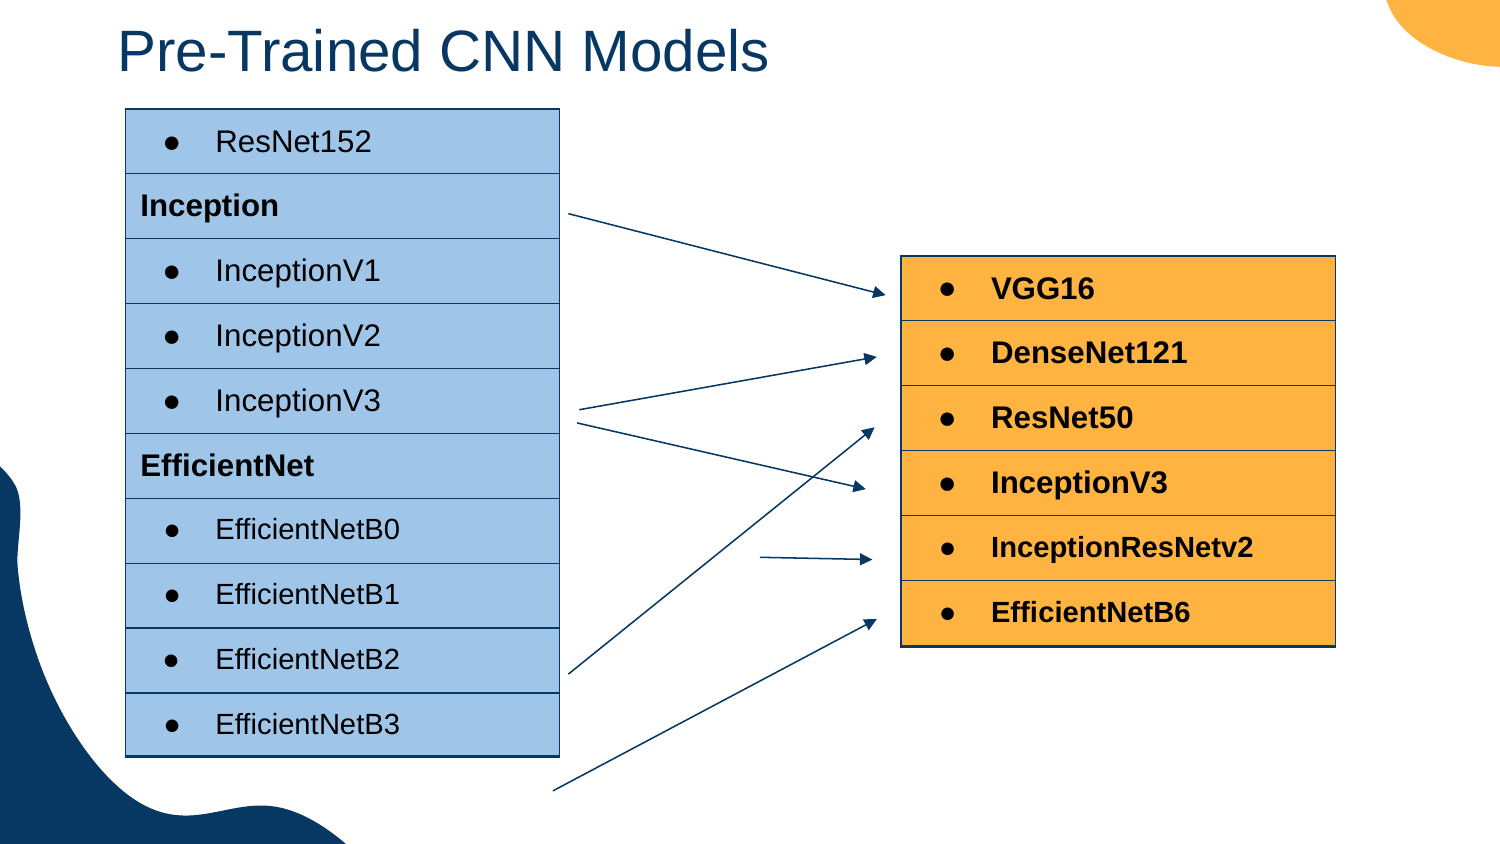

# Pre-Trained CNN Models
| VGG |
| --- |
| VGG16 |
| VGG19 |
| DenseNet |
| DenseNet121 |
| DenseNet169 |
| DenseNet201 |
| ResNet |
| ResNet50 |
| ResNet101 |
| ResNet152 |
| --- |
| Inception |
| InceptionV1 |
| InceptionV2 |
| InceptionV3 |
| EfficientNet |
| EfficientNetB0 |
| EfficientNetB1 |
| EfficientNetB2 |
| EfficientNetB3 |
| VGG |
| --- |
| VGG16 |
| VGG19 |
| DenseNet |
| DenseNet121 |
| DenseNet169 |
| DenseNet201 |
| ResNet |
| ResNet50 |
| ResNet101 |
| ResNet152 |
| --- |
| Inception |
| InceptionV1 |
| InceptionV2 |
| InceptionV3 |
| EfficientNet |
| EfficientNetB0 |
| EfficientNetB1 |
| EfficientNetB2 |
| EfficientNetB3 |

| VGG16 |
| --- |
| DenseNet121 |
| ResNet50 |
| InceptionV3 |
| InceptionResNetv2 |
| EfficientNetB6 |
| VGG16 |
| --- |
| DenseNet121 |
| ResNet50 |
| InceptionV3 |
|  |
|  |
|  |
| --- |
|  |
|  |
|  |
|  |
|  |
| VGG16 |
| --- |
|  |
|  |
|  |
|  |
|  |
| VGG16 |
| --- |
| DenseNet121 |
|  |
|  |
|  |
|  |
| VGG16 |
| --- |
| DenseNet121 |
| ResNet50 |
|  |
|  |
|  |